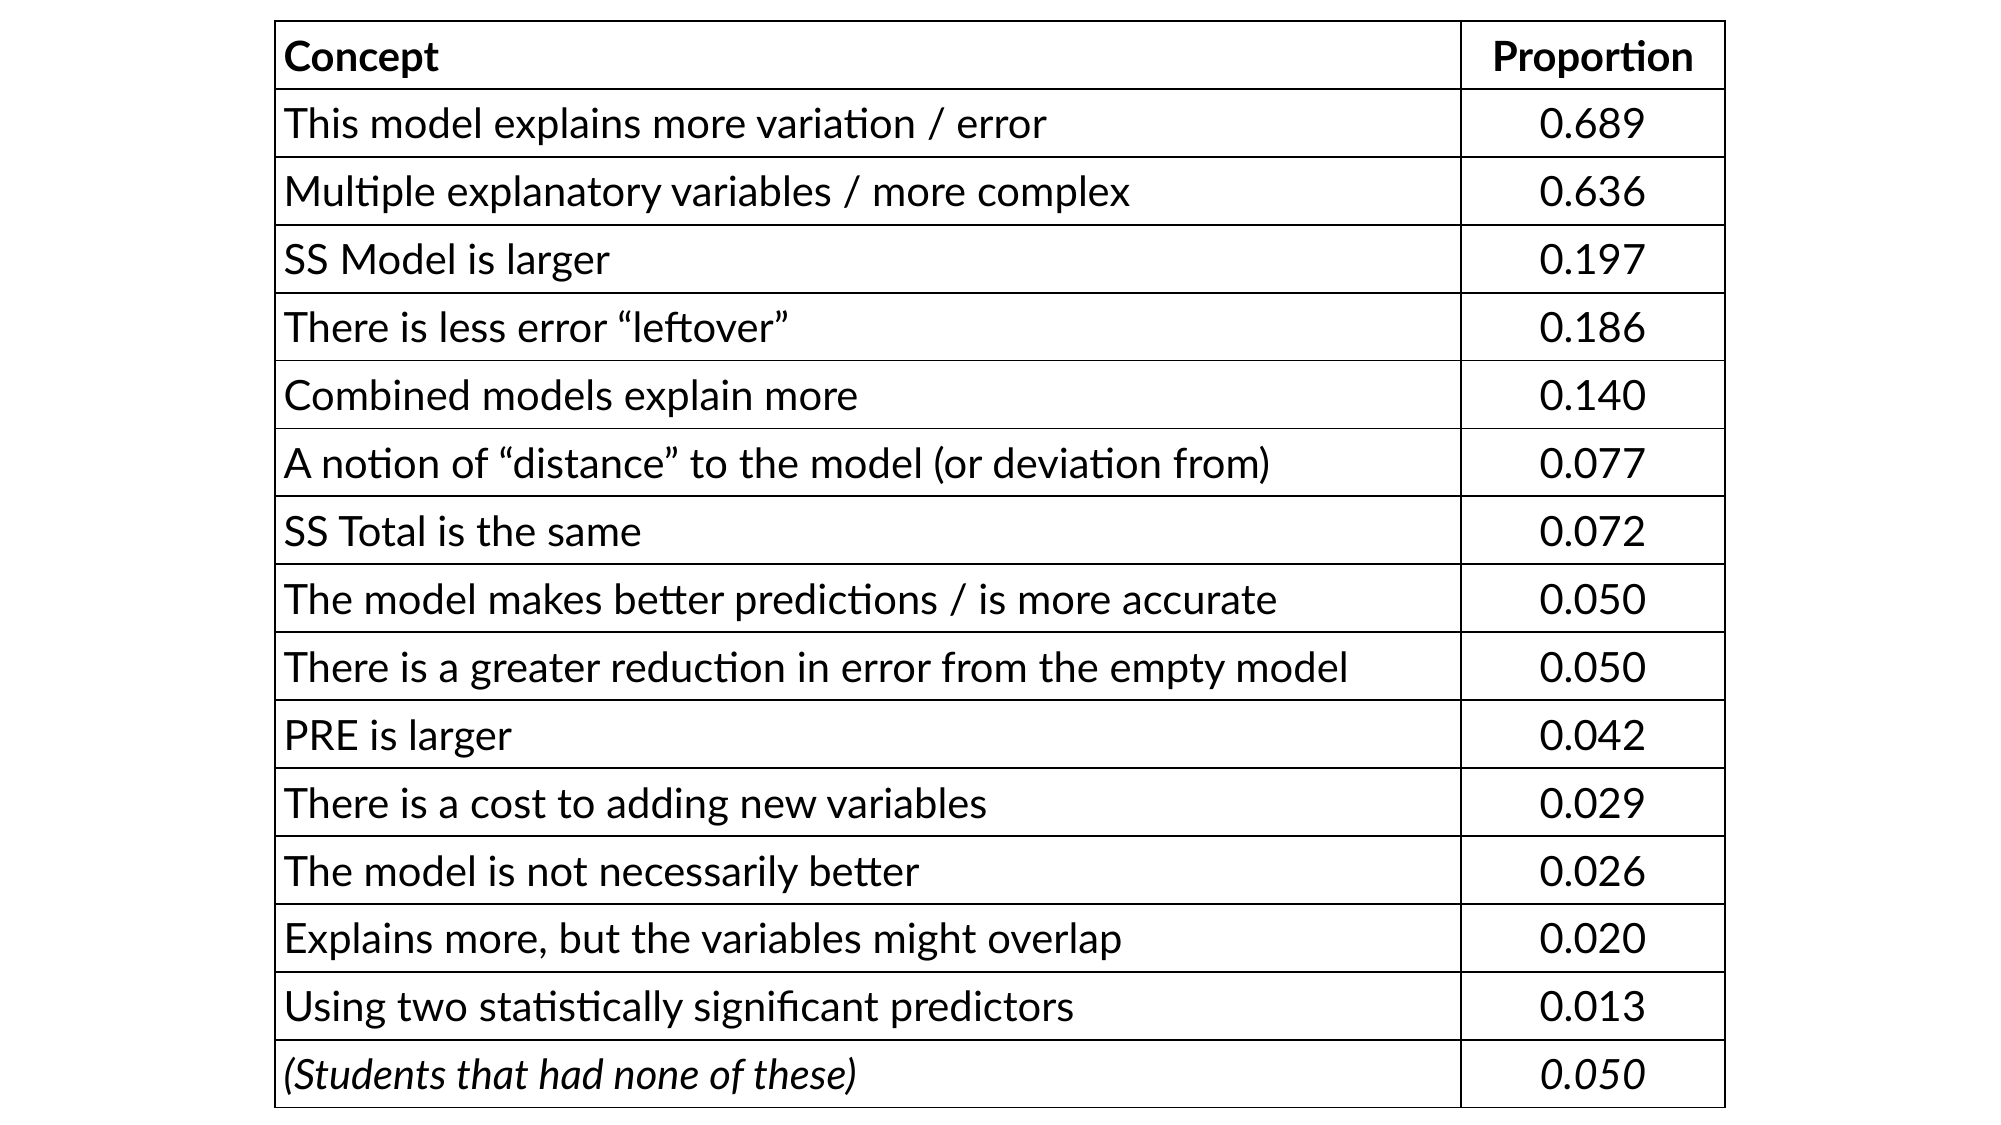

| Concept | Proportion |
| --- | --- |
| This model explains more variation / error | 0.689 |
| Multiple explanatory variables / more complex | 0.636 |
| SS Model is larger | 0.197 |
| There is less error “leftover” | 0.186 |
| Combined models explain more | 0.140 |
| A notion of “distance” to the model (or deviation from) | 0.077 |
| SS Total is the same | 0.072 |
| The model makes better predictions / is more accurate | 0.050 |
| There is a greater reduction in error from the empty model | 0.050 |
| PRE is larger | 0.042 |
| There is a cost to adding new variables | 0.029 |
| The model is not necessarily better | 0.026 |
| Explains more, but the variables might overlap | 0.020 |
| Using two statistically significant predictors | 0.013 |
| (Students that had none of these) | 0.050 |